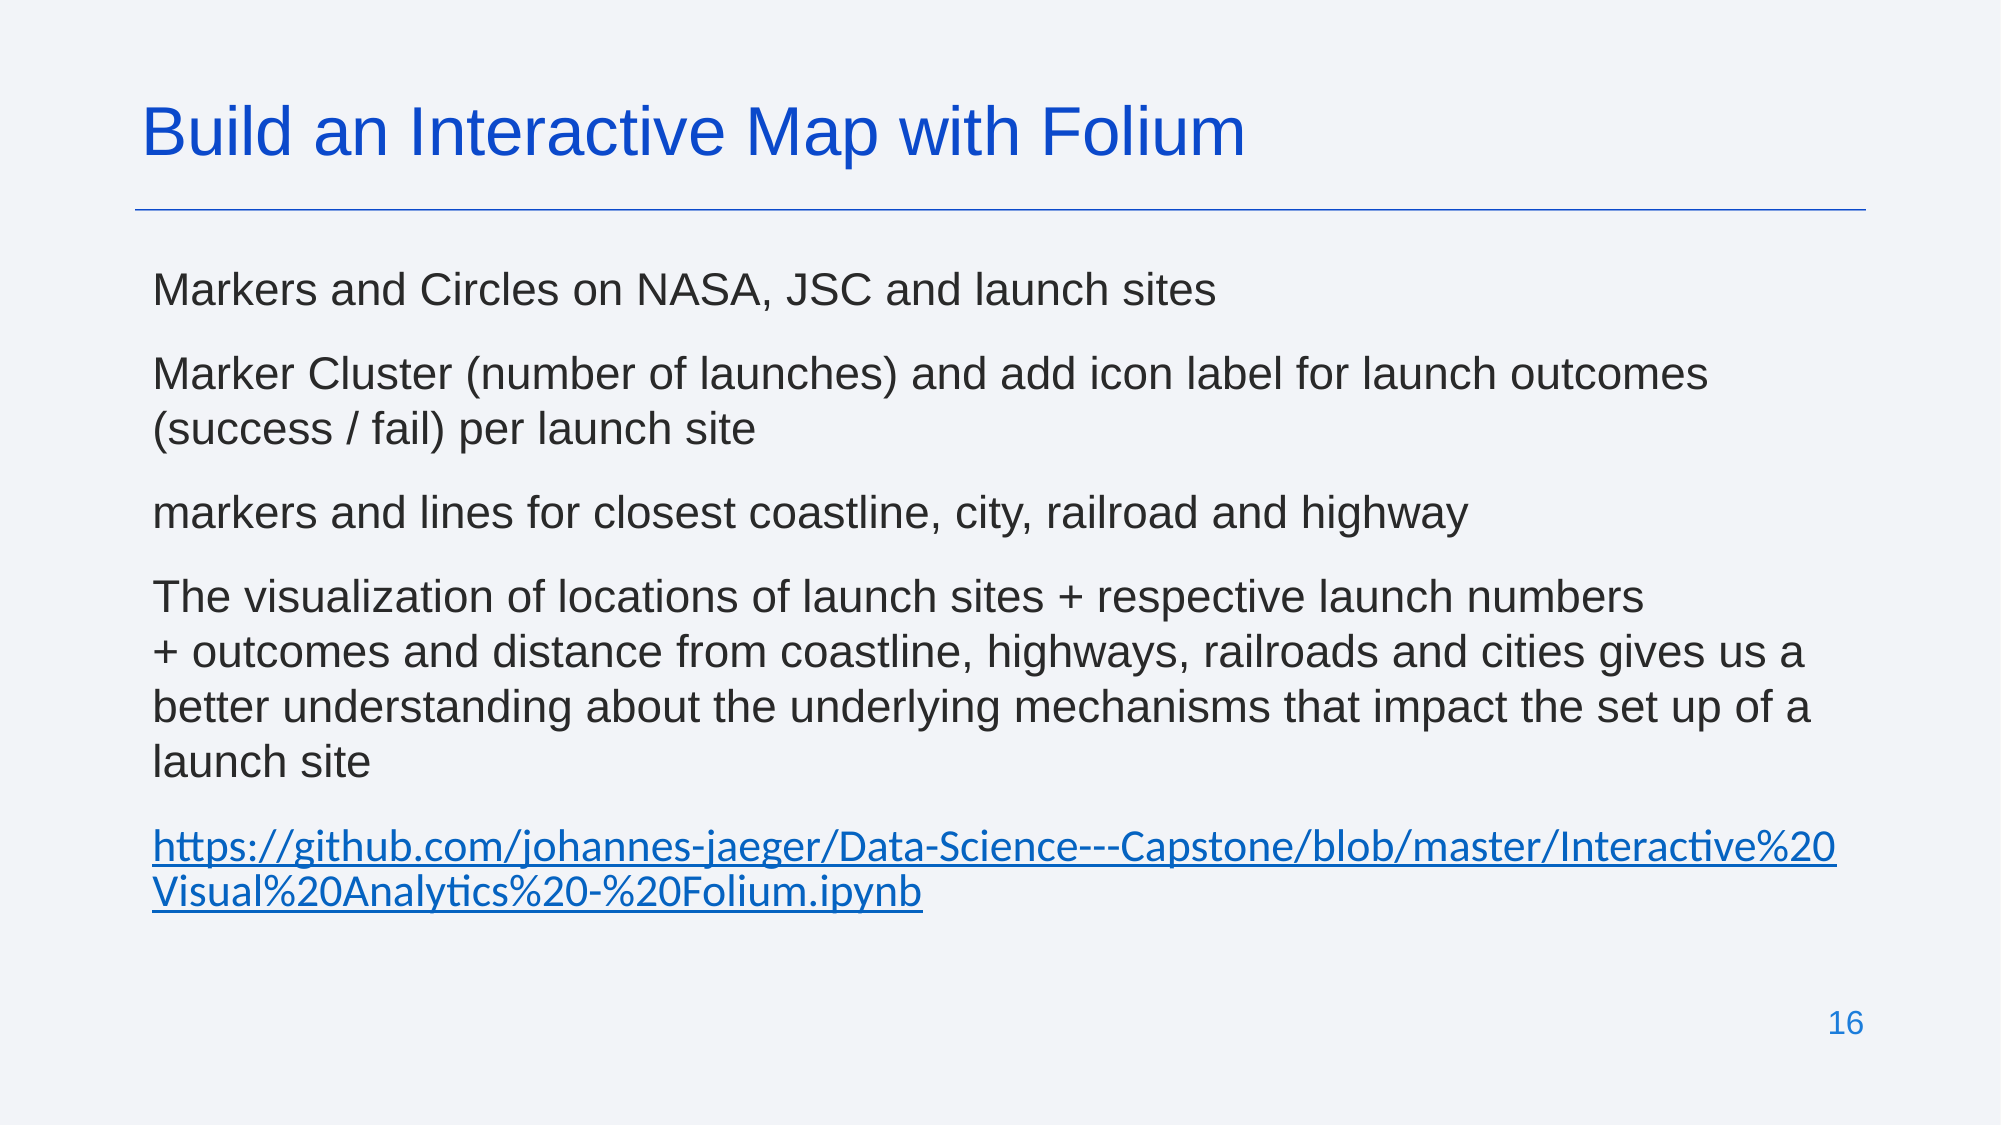

Build an Interactive Map with Folium

Markers and Circles on NASA, JSC and launch sites
Marker Cluster (number of launches) and add icon label for launch outcomes (success / fail) per launch site
markers and lines for closest coastline, city, railroad and highway
The visualization of locations of launch sites + respective launch numbers + outcomes and distance from coastline, highways, railroads and cities gives us a better understanding about the underlying mechanisms that impact the set up of a launch site
https://github.com/johannes-jaeger/Data-Science---Capstone/blob/master/Interactive%20Visual%20Analytics%20-%20Folium.ipynb

16